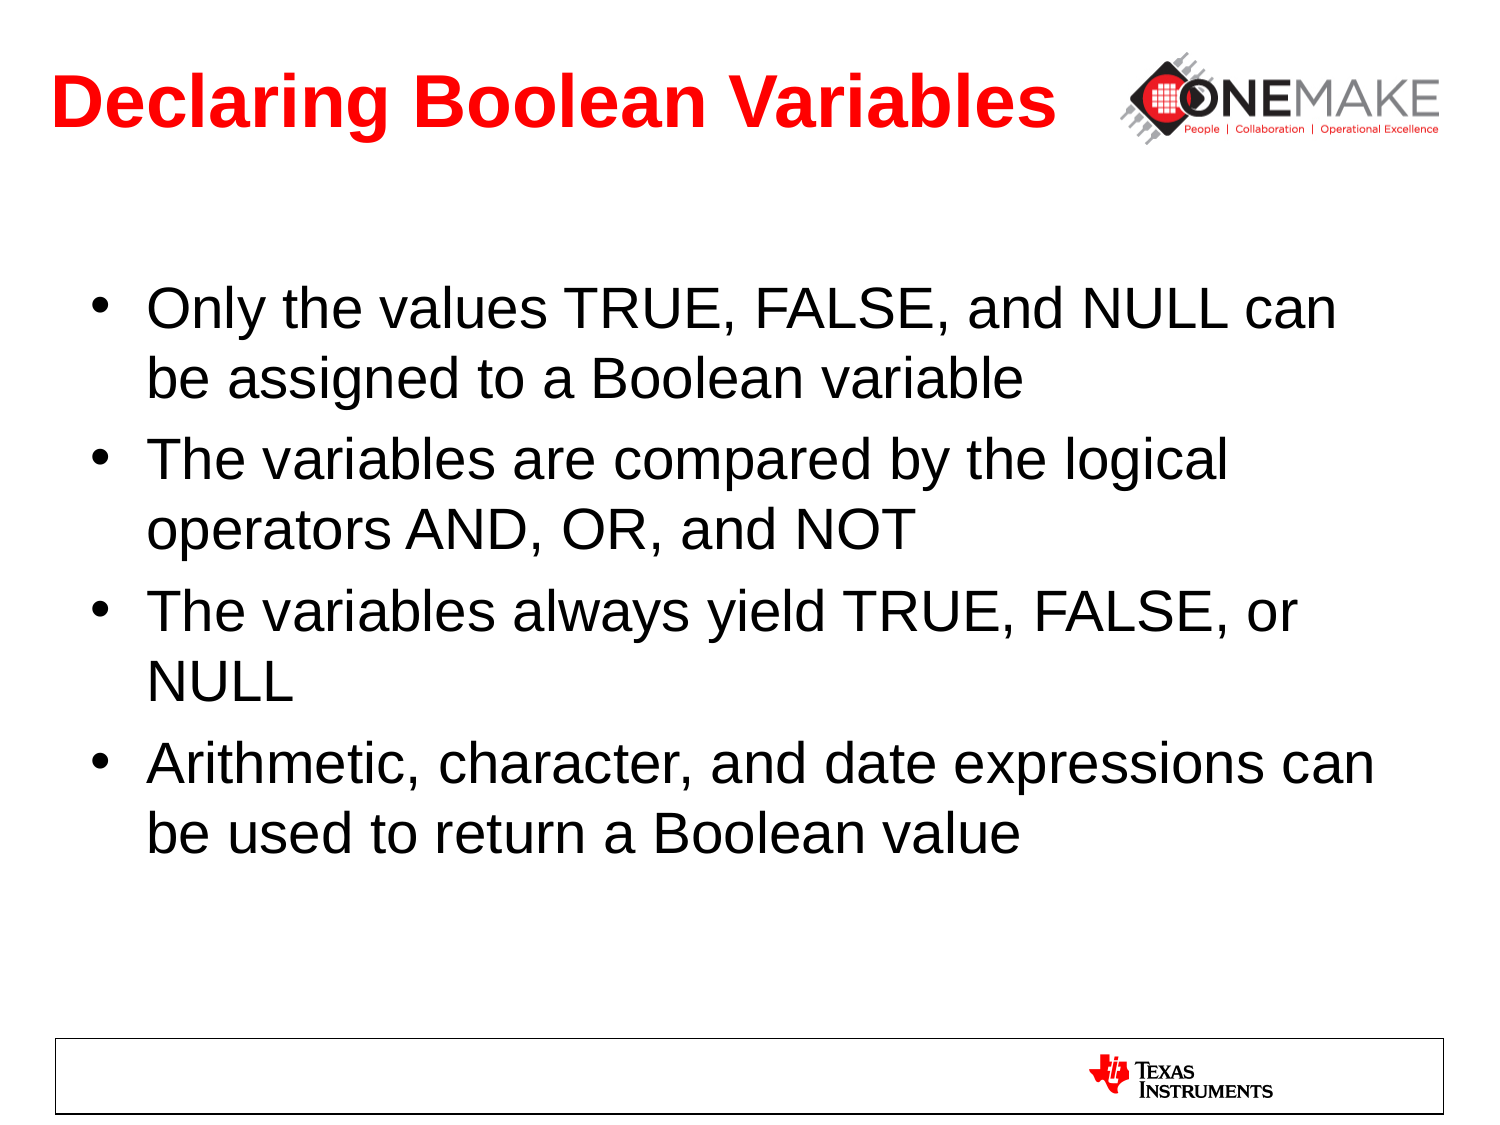

# Declaring Boolean Variables
Only the values TRUE, FALSE, and NULL can be assigned to a Boolean variable
The variables are compared by the logical operators AND, OR, and NOT
The variables always yield TRUE, FALSE, or NULL
Arithmetic, character, and date expressions can be used to return a Boolean value